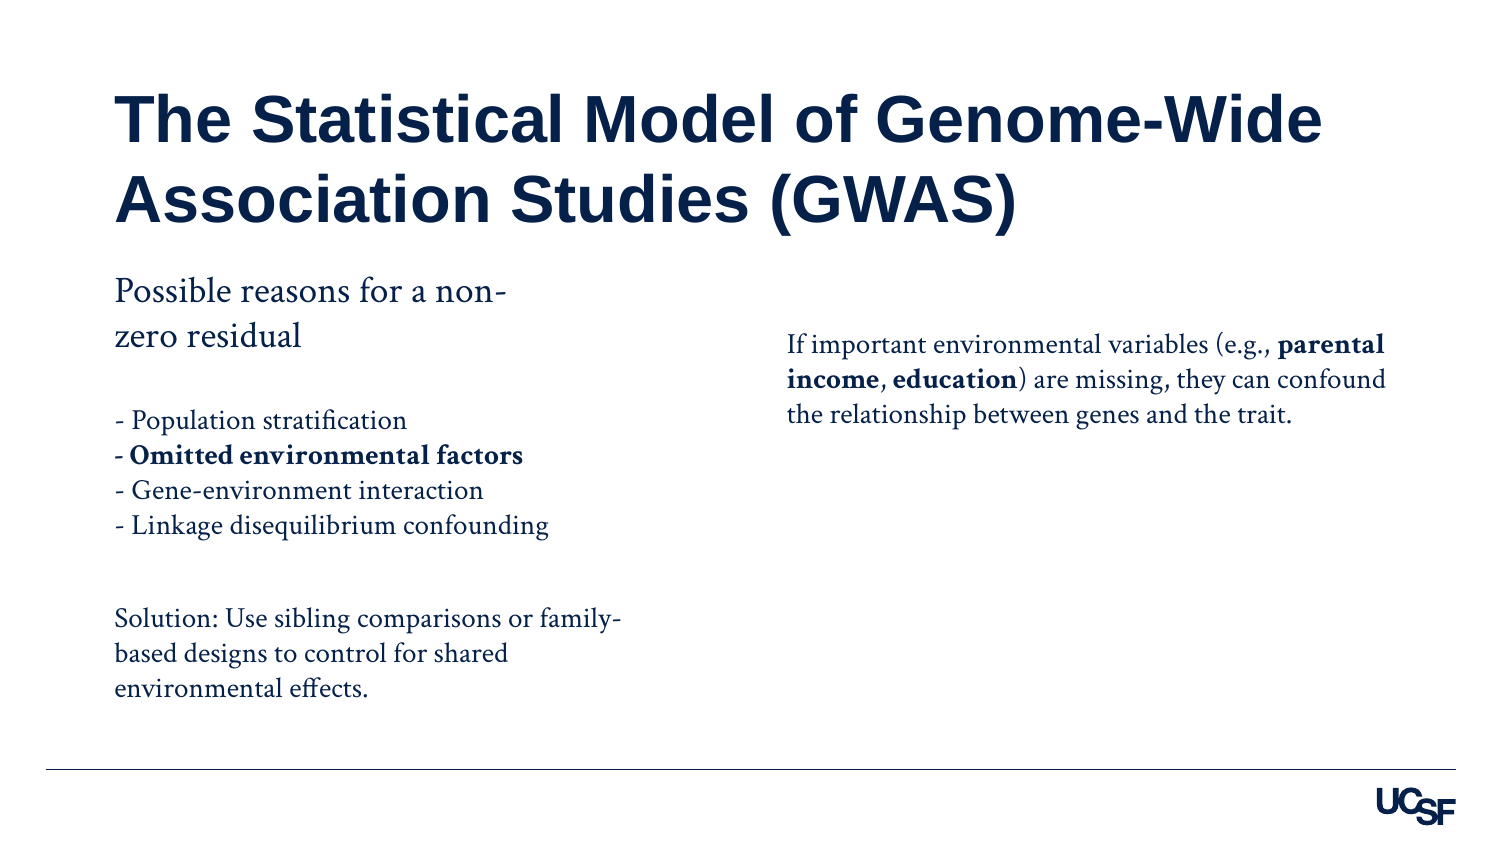

The Statistical Model of Genome-Wide Association Studies (GWAS)
Possible reasons for a non-zero residual
If important environmental variables (e.g., parental income, education) are missing, they can confound the relationship between genes and the trait.
- Population stratification
- Omitted environmental factors
- Gene-environment interaction
- Linkage disequilibrium confounding
Solution: Use sibling comparisons or family-based designs to control for shared environmental effects.